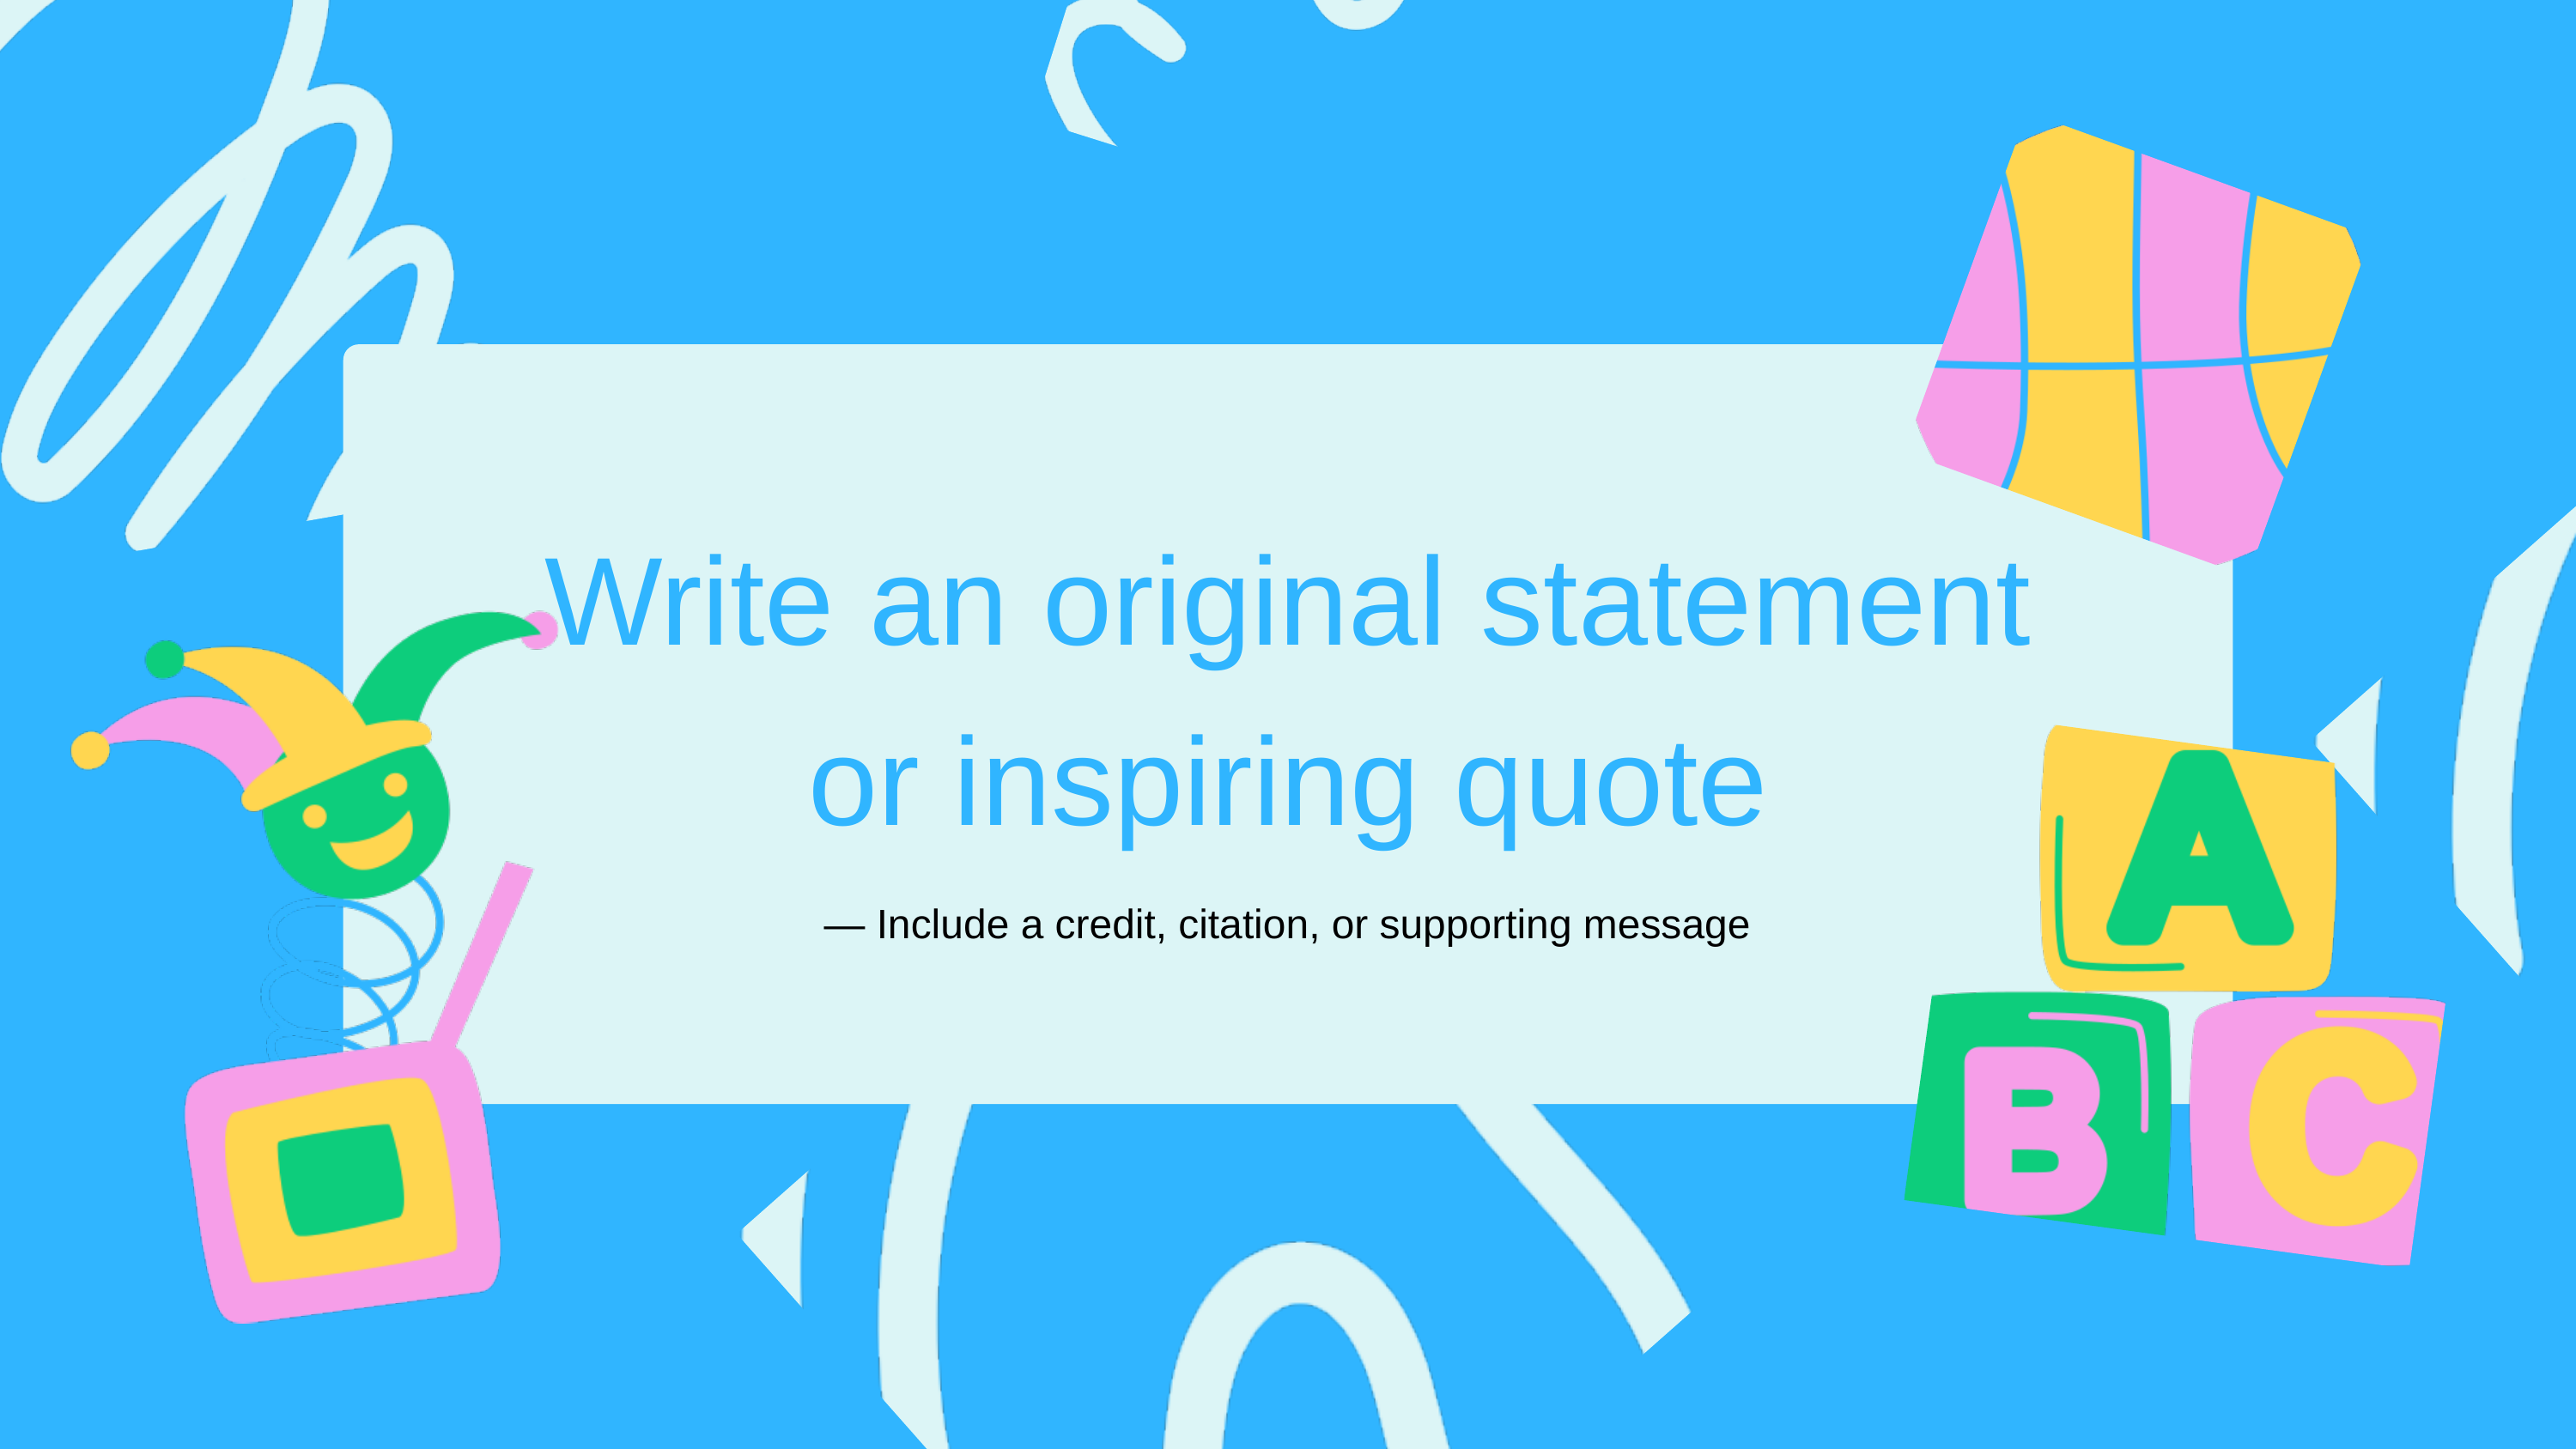

Write an original statement
or inspiring quote

— Include a credit, citation, or supporting message